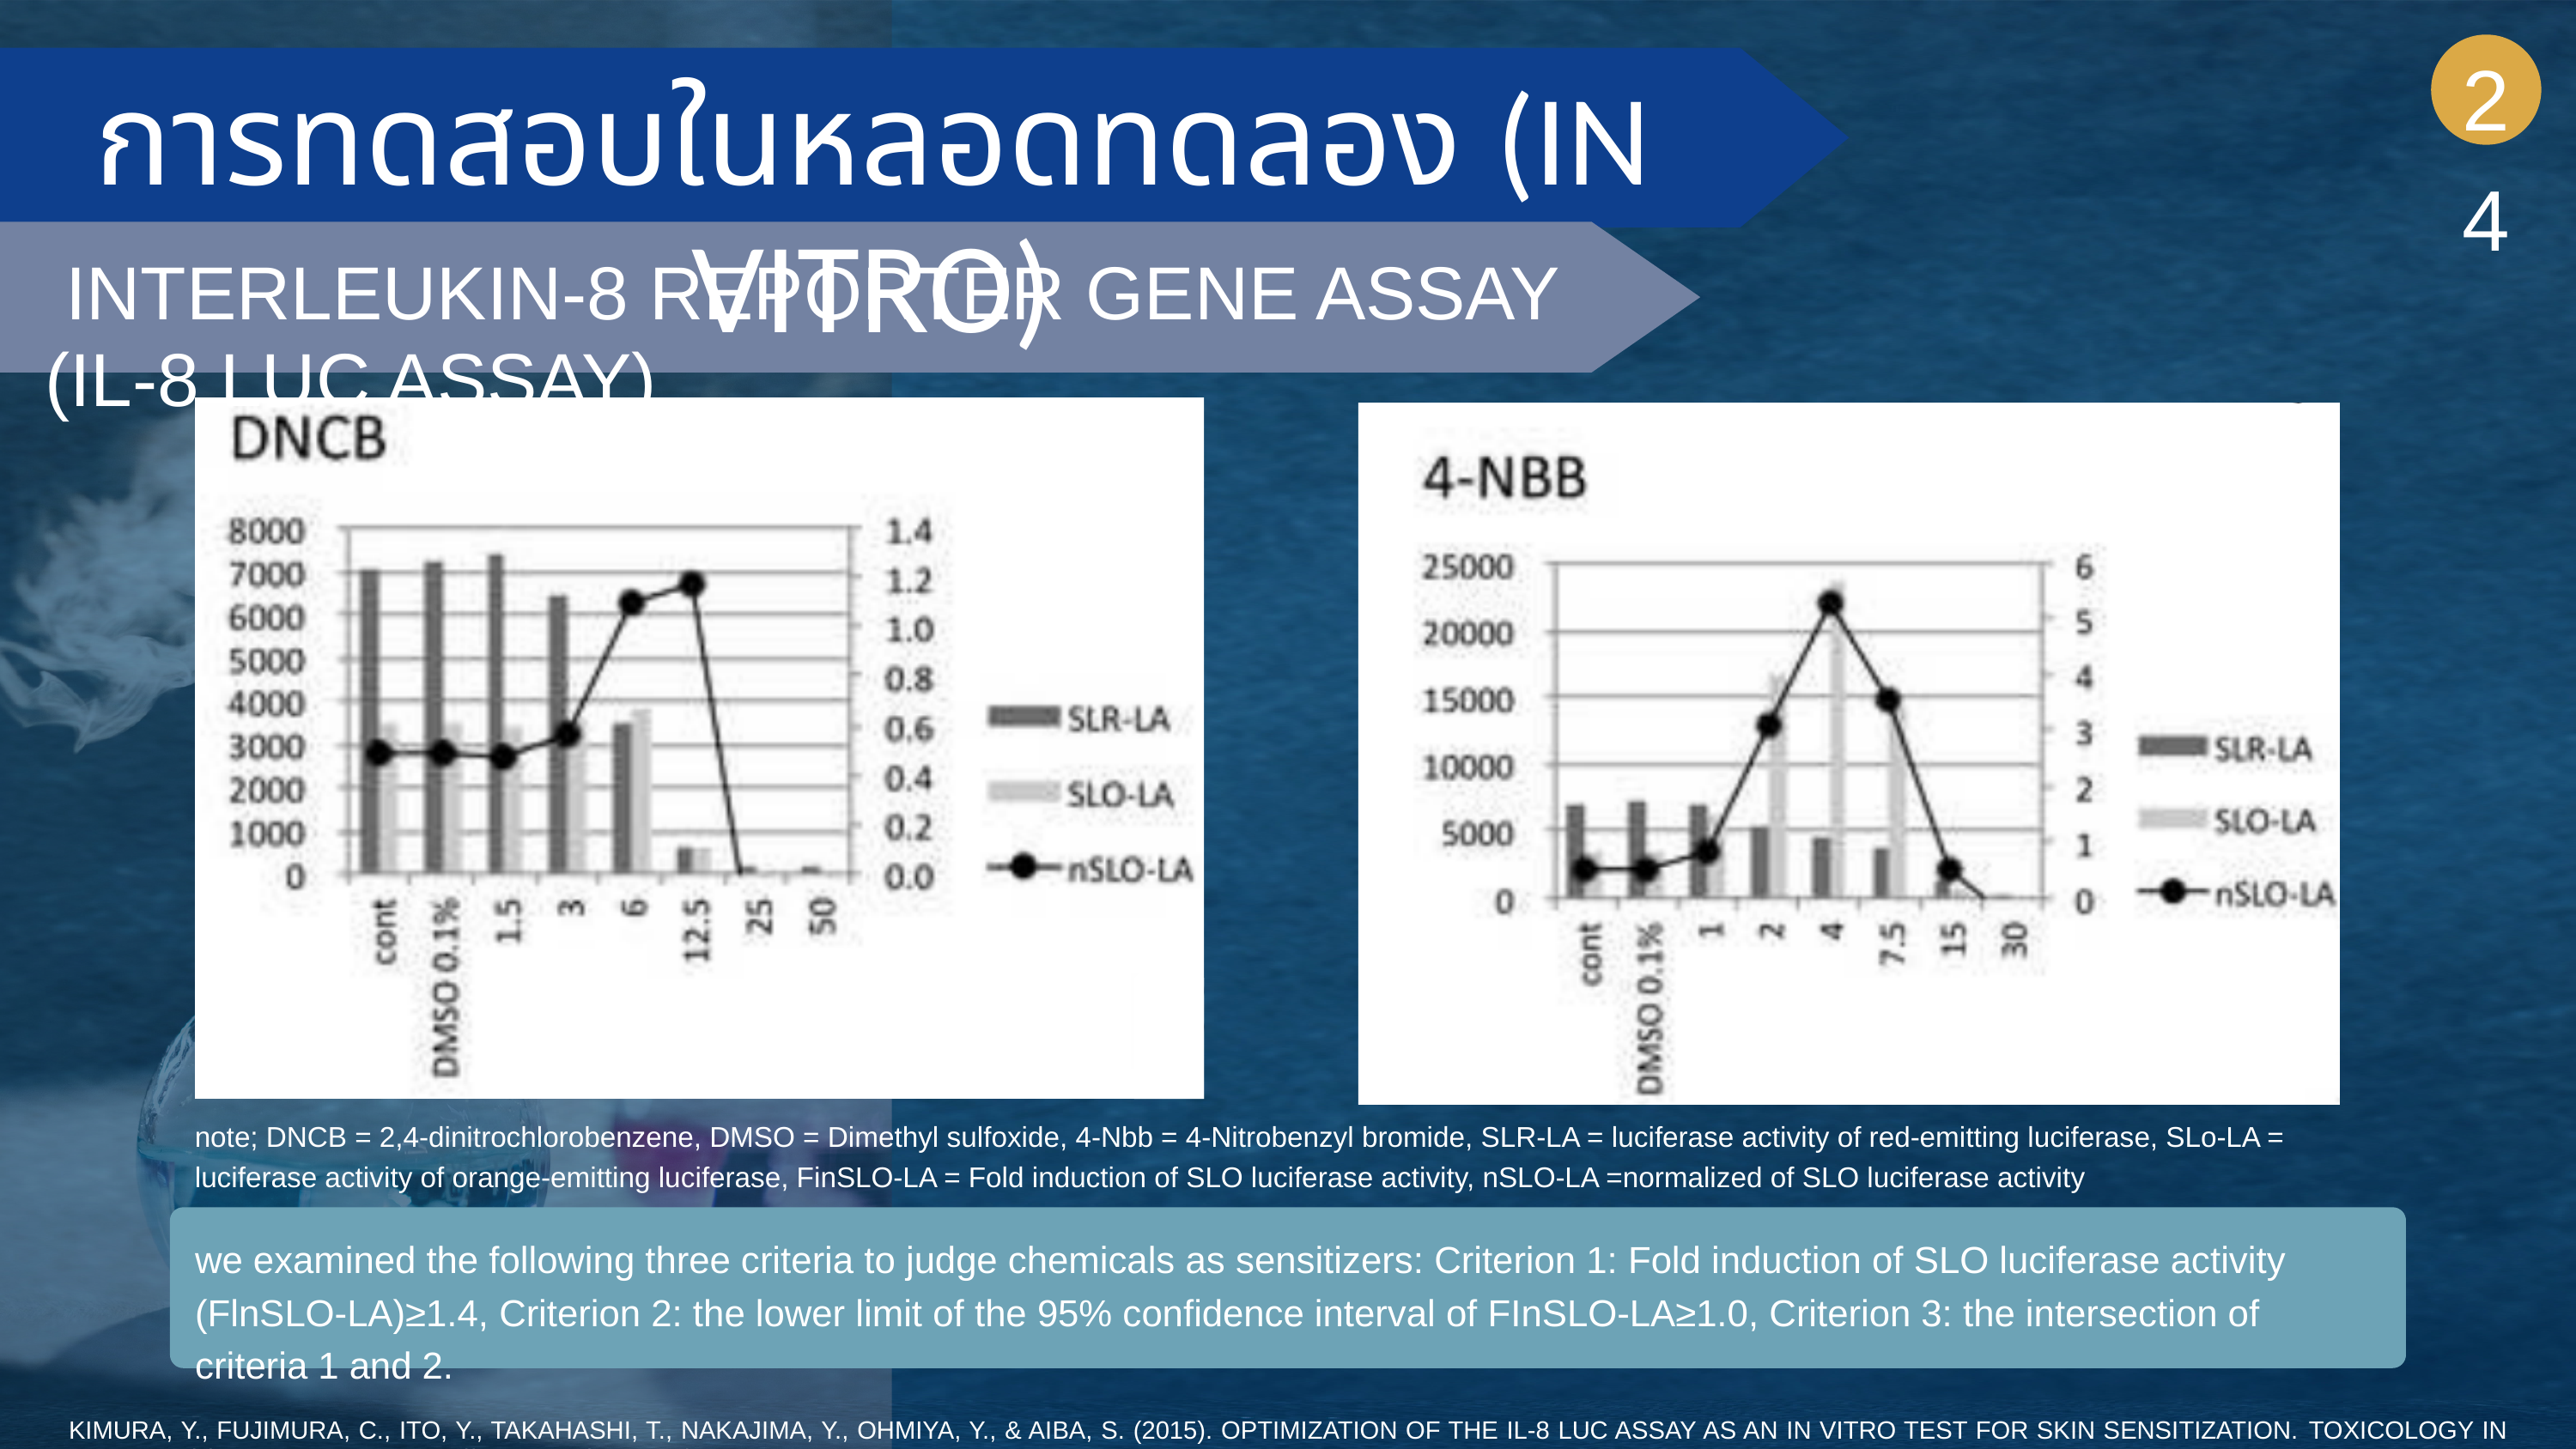

24

การทดสอบในหลอดทดลอง (IN VITRO)

 INTERLEUKIN-8 REPORTER GENE ASSAY (IL-8 LUC ASSAY)

note; DNCB = 2,4-dinitrochlorobenzene, DMSO = Dimethyl sulfoxide, 4-Nbb = 4-Nitrobenzyl bromide, SLR-LA = luciferase activity of red-emitting luciferase, SLo-LA = luciferase activity of orange-emitting luciferase, FinSLO-LA = Fold induction of SLO luciferase activity, nSLO-LA =normalized of SLO luciferase activity

we examined the following three criteria to judge chemicals as sensitizers: Criterion 1: Fold induction of SLO luciferase activity (FlnSLO-LA)≥1.4, Criterion 2: the lower limit of the 95% confidence interval of FInSLO-LA≥1.0, Criterion 3: the intersection of criteria 1 and 2.
KIMURA, Y., FUJIMURA, C., ITO, Y., TAKAHASHI, T., NAKAJIMA, Y., OHMIYA, Y., & AIBA, S. (2015). OPTIMIZATION OF THE IL-8 LUC ASSAY AS AN IN VITRO TEST FOR SKIN SENSITIZATION. TOXICOLOGY IN VITRO, 29(7), 1816–1830. HTTPS://DOI.ORG/10.1016/J.TIV.2015.07.006